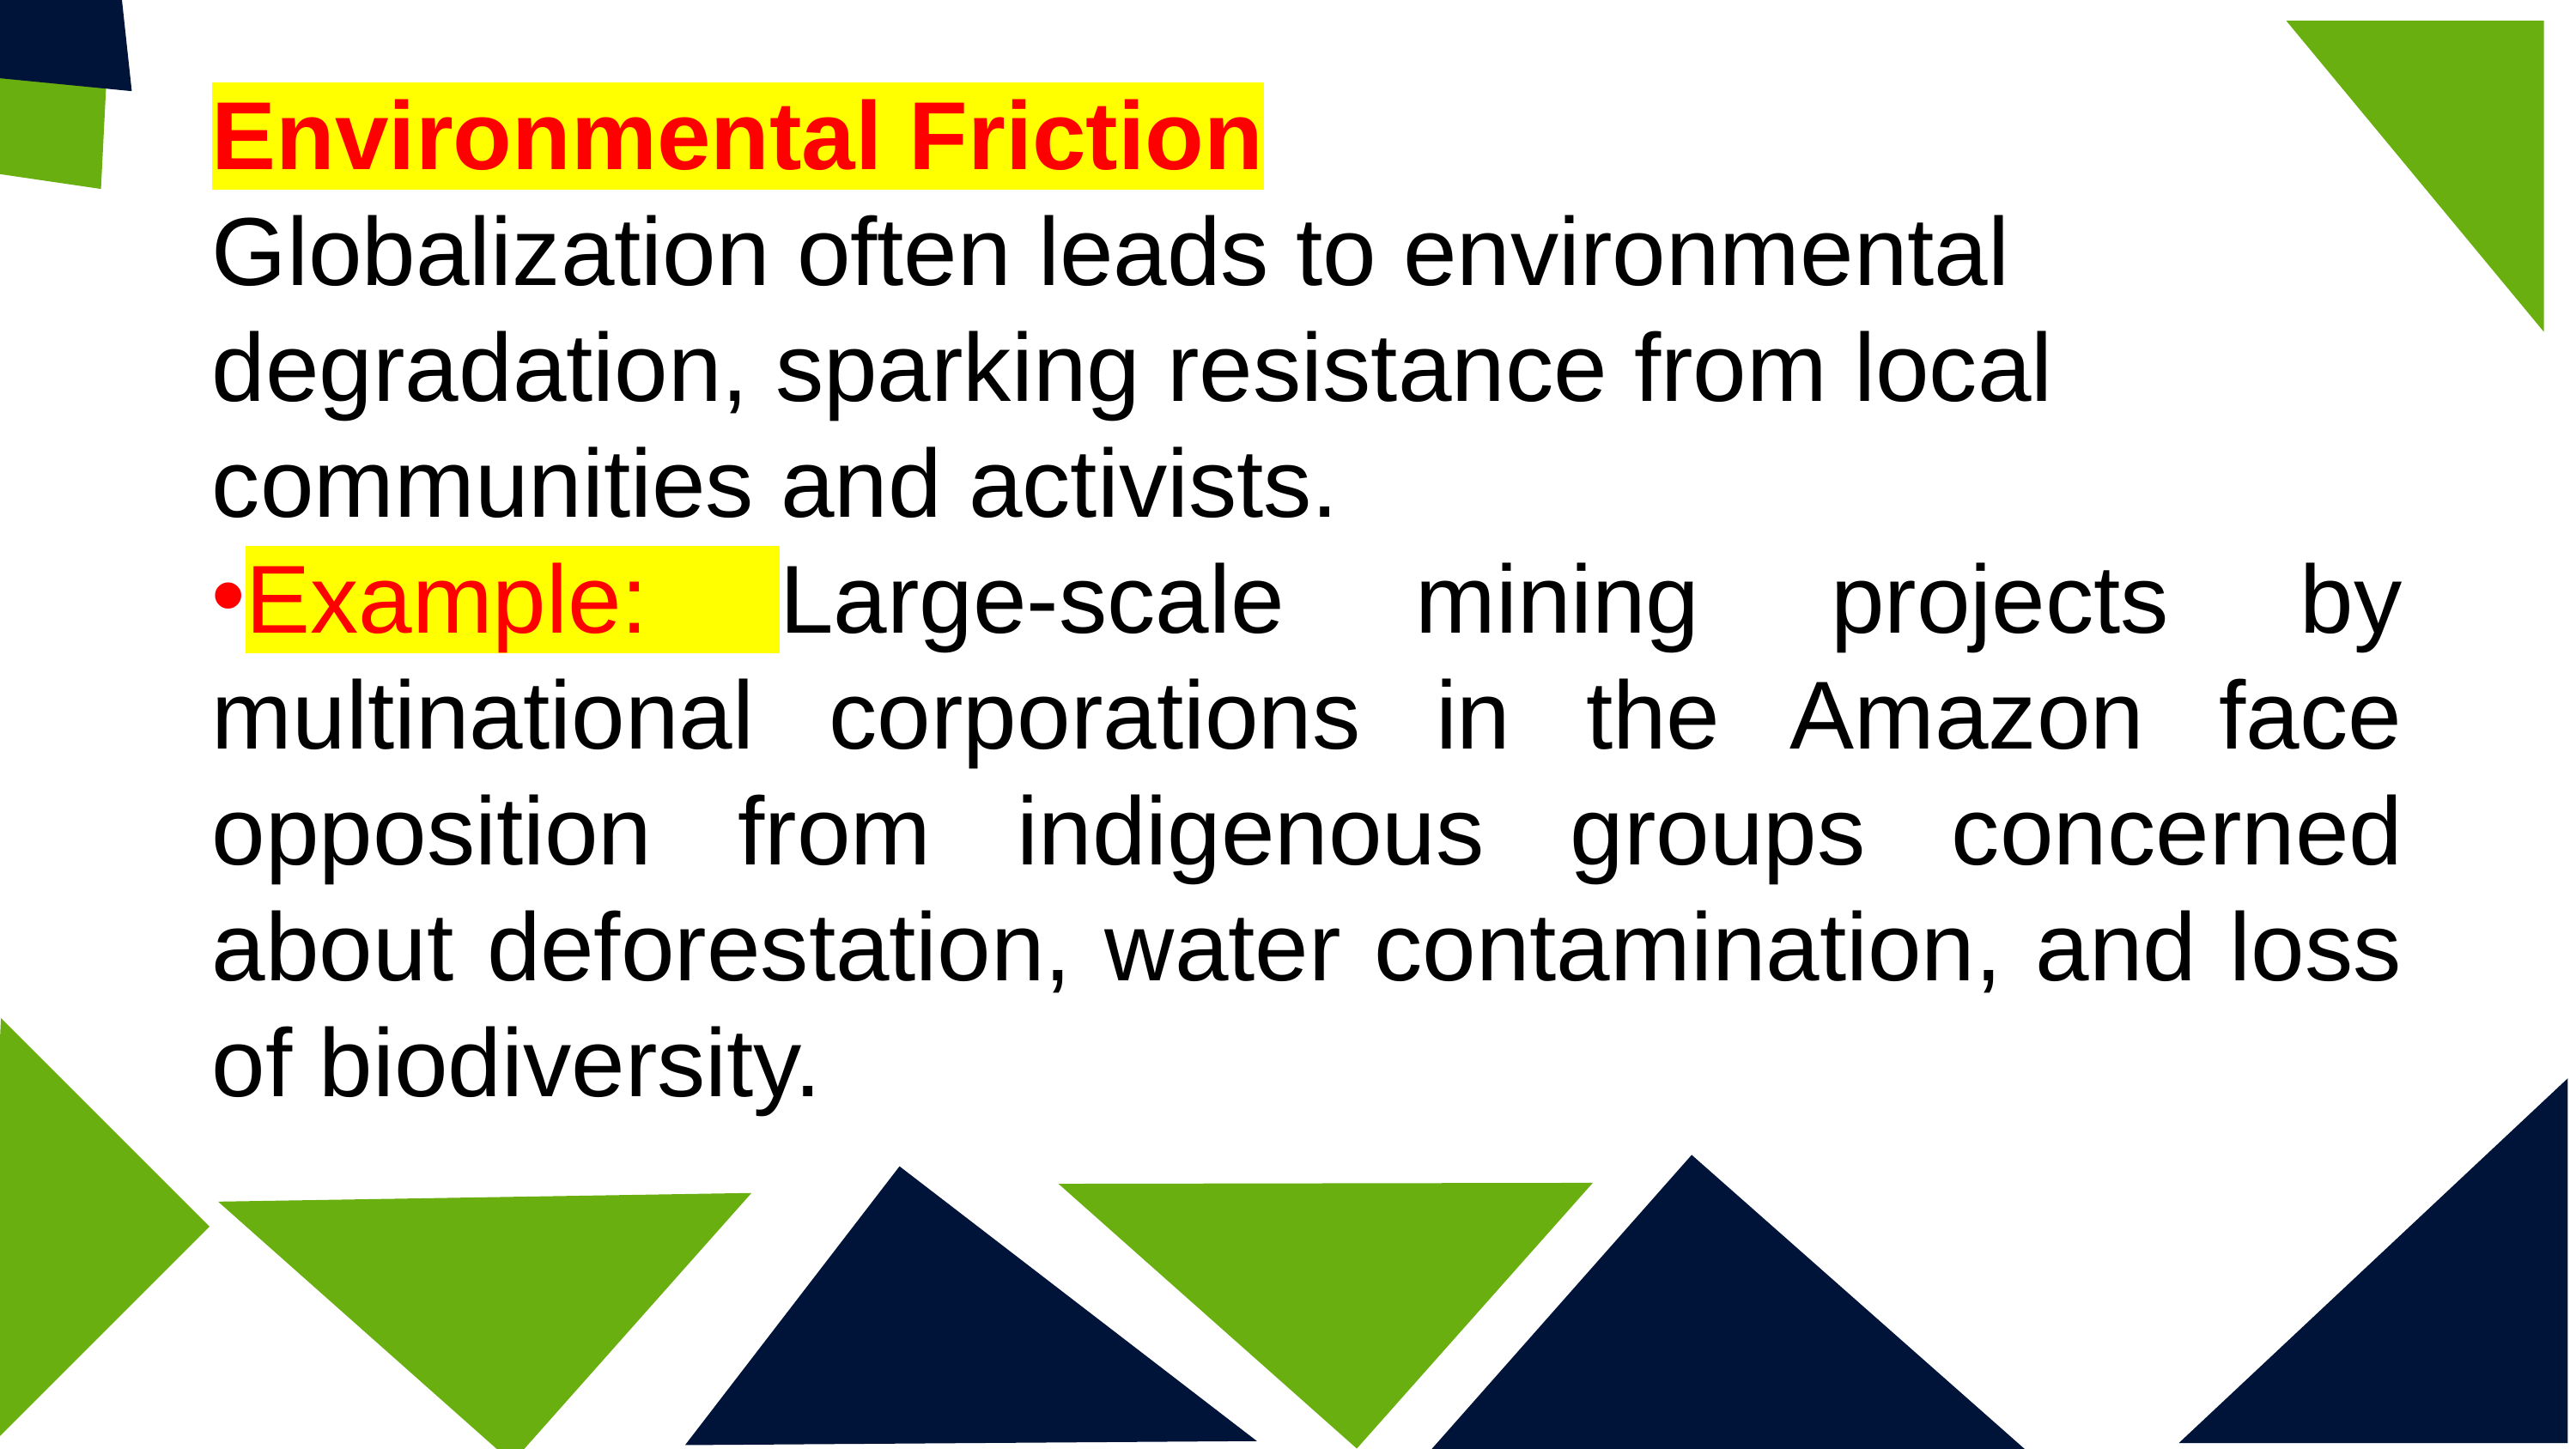

Environmental Friction
Globalization often leads to environmental degradation, sparking resistance from local communities and activists.
Example: Large-scale mining projects by multinational corporations in the Amazon face opposition from indigenous groups concerned about deforestation, water contamination, and loss of biodiversity.